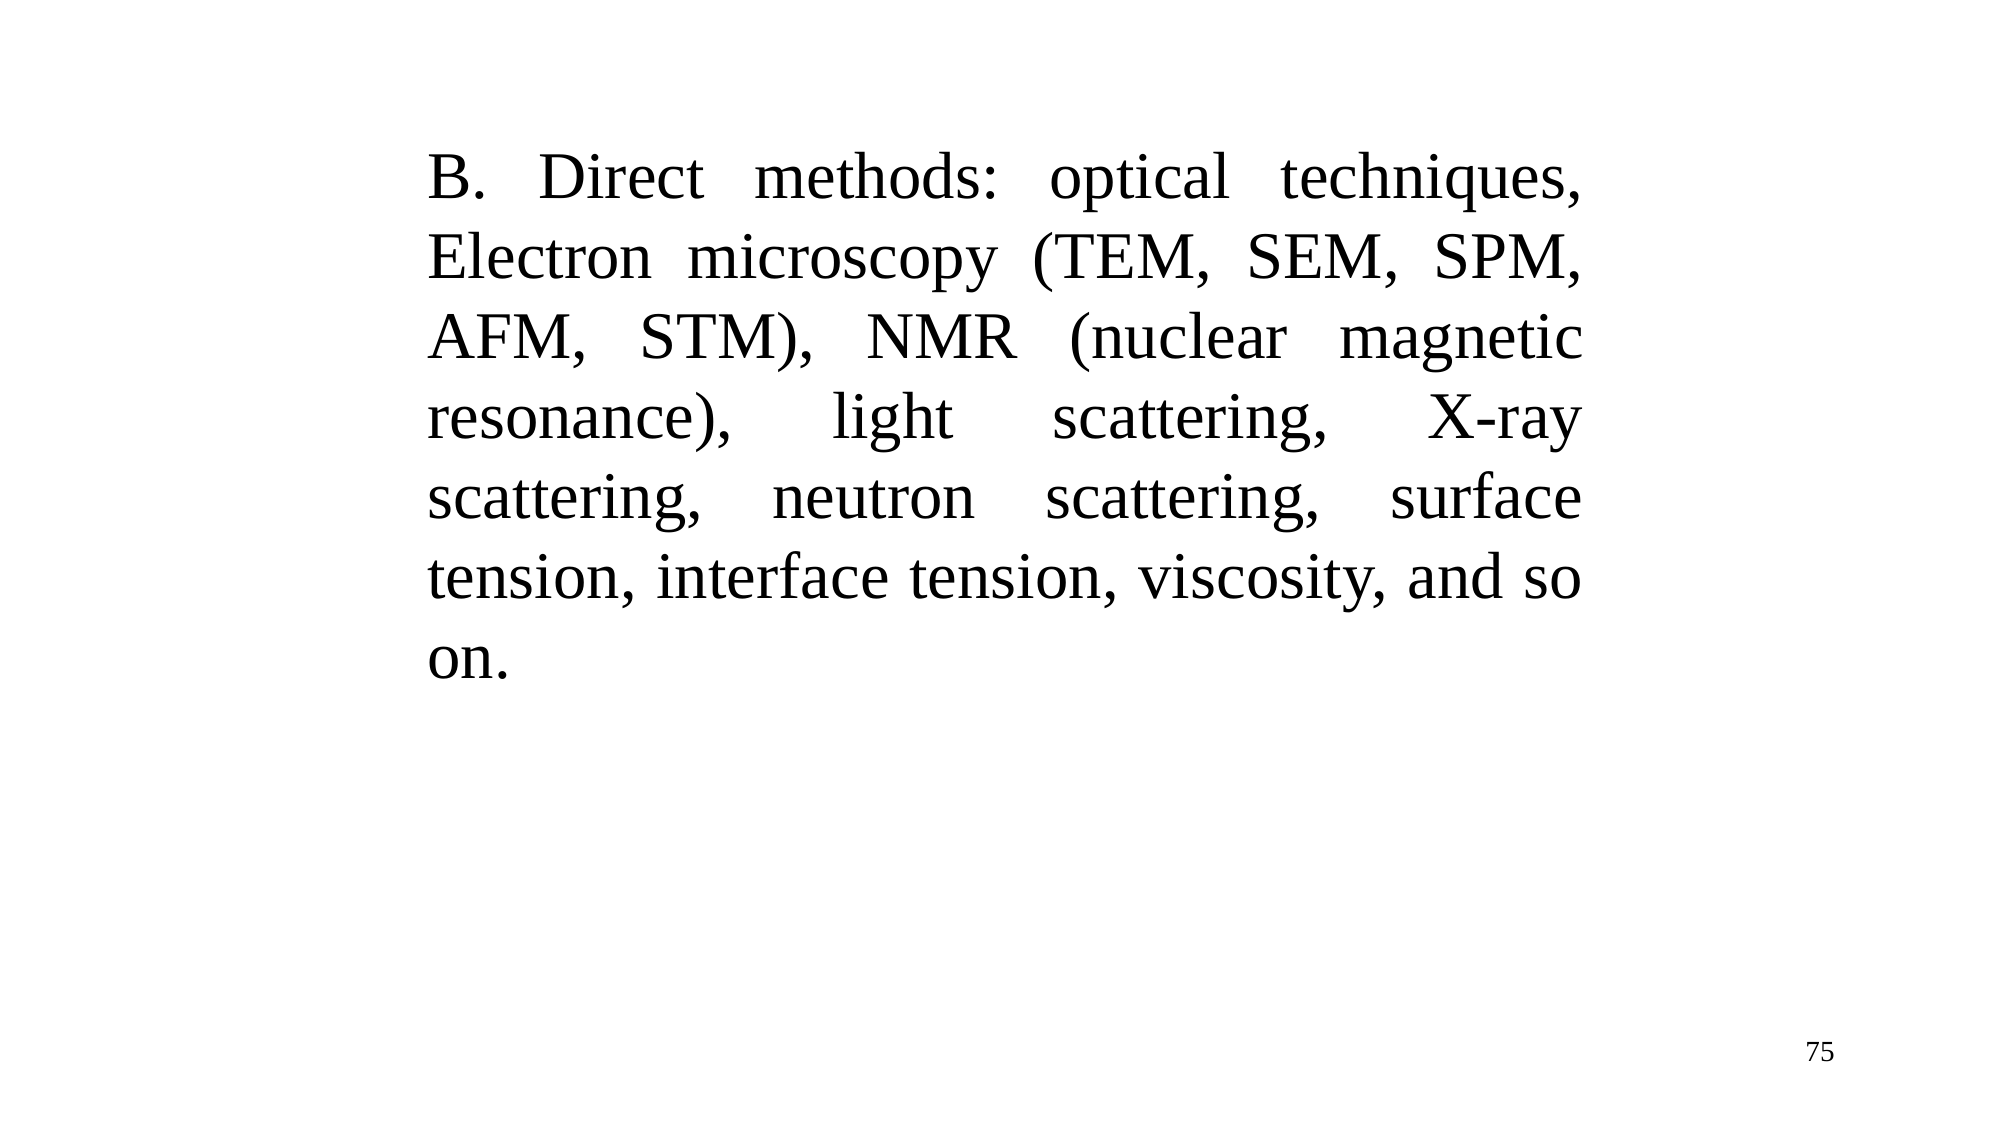

B. Direct methods: optical techniques, Electron microscopy (TEM, SEM, SPM, AFM, STM), NMR (nuclear magnetic resonance), light scattering, X-ray scattering, neutron scattering, surface tension, interface tension, viscosity, and so on.
75